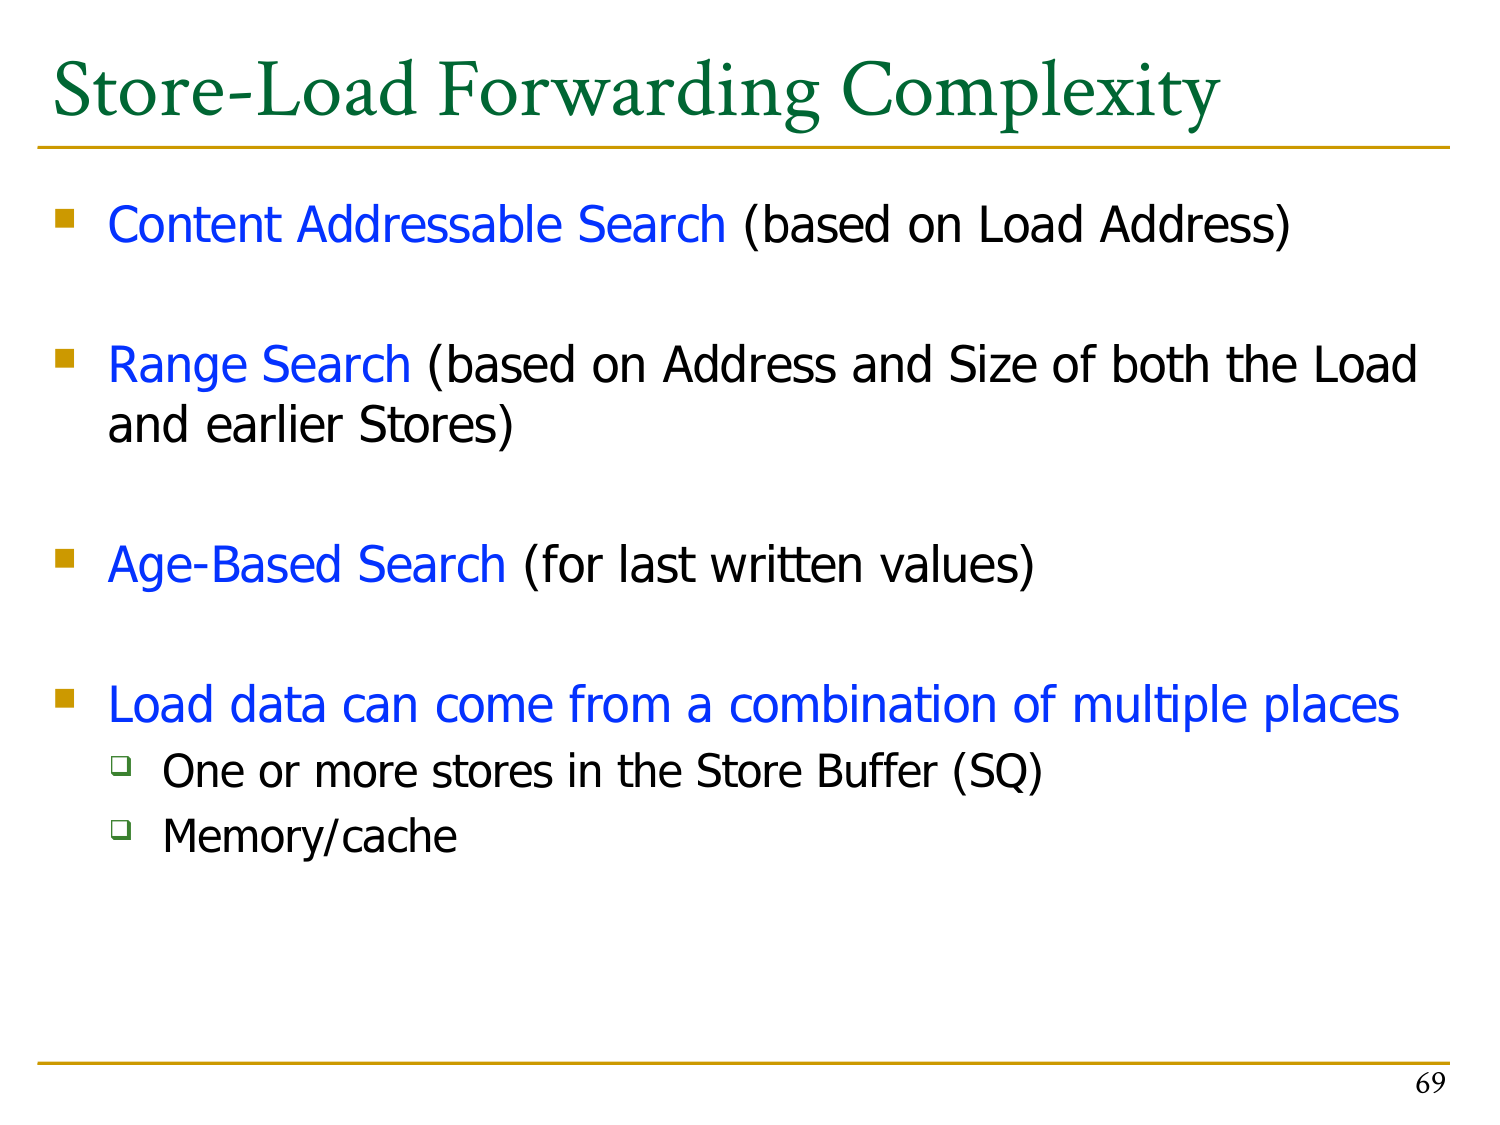

# Store-Load Forwarding Complexity
Content Addressable Search (based on Load Address)

Range Search (based on Address and Size of both the Load and earlier Stores)

Age-Based Search (for last written values)

Load data can come from a combination of multiple places
One or more stores in the Store Buffer (SQ)
Memory/cache
69